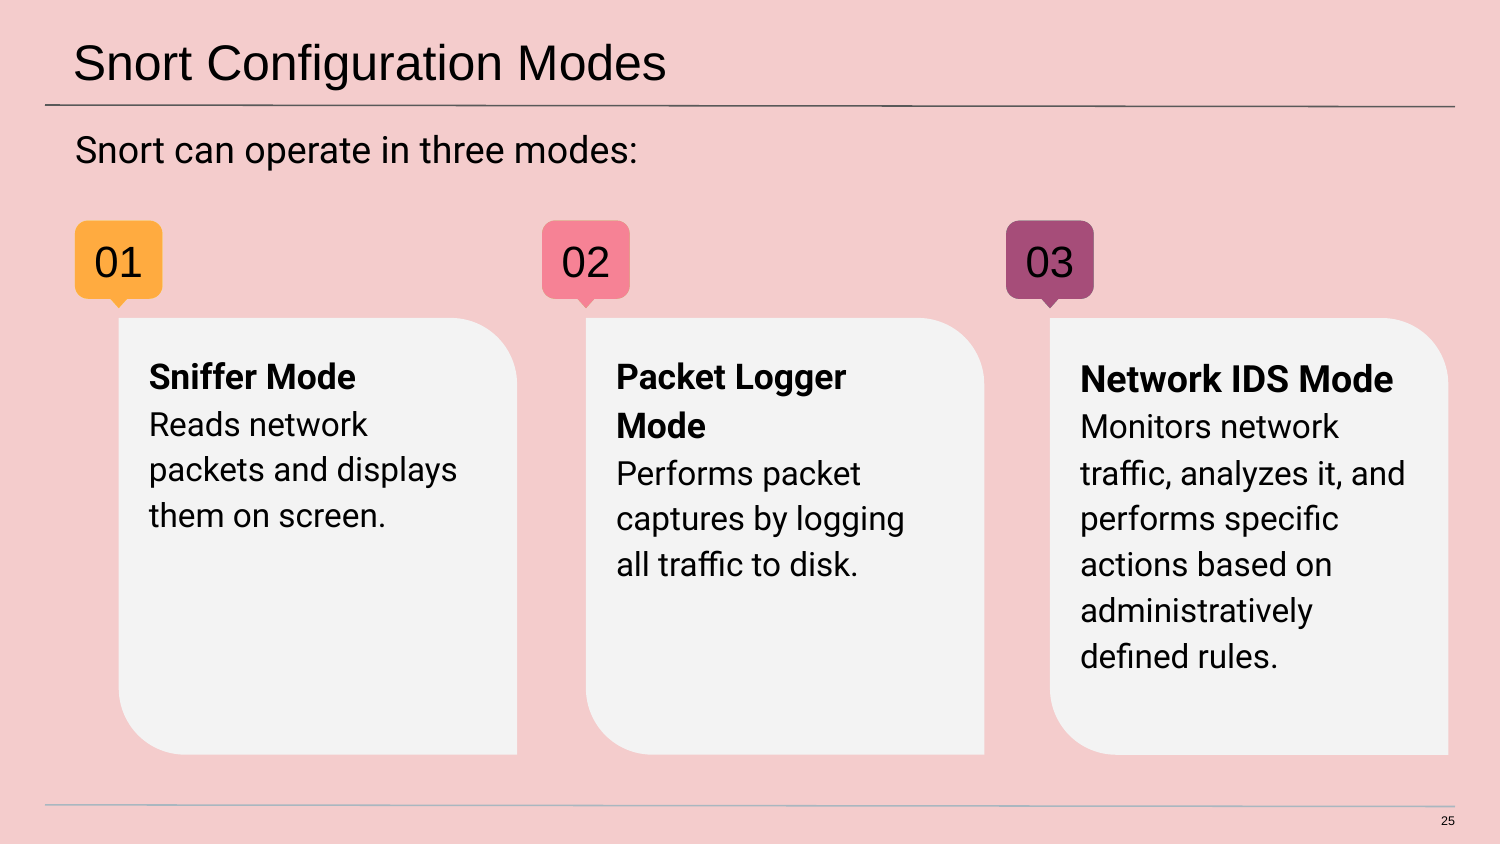

# Snort Configuration Modes

Snort can operate in three modes:

01

02

03

Sniffer Mode
Reads network packets and displays them on screen.

Packet Logger Mode
Performs packet captures by logging all traffic to disk.

Network IDS Mode
Monitors network traffic, analyzes it, and performs specific actions based on administratively defined rules.

25